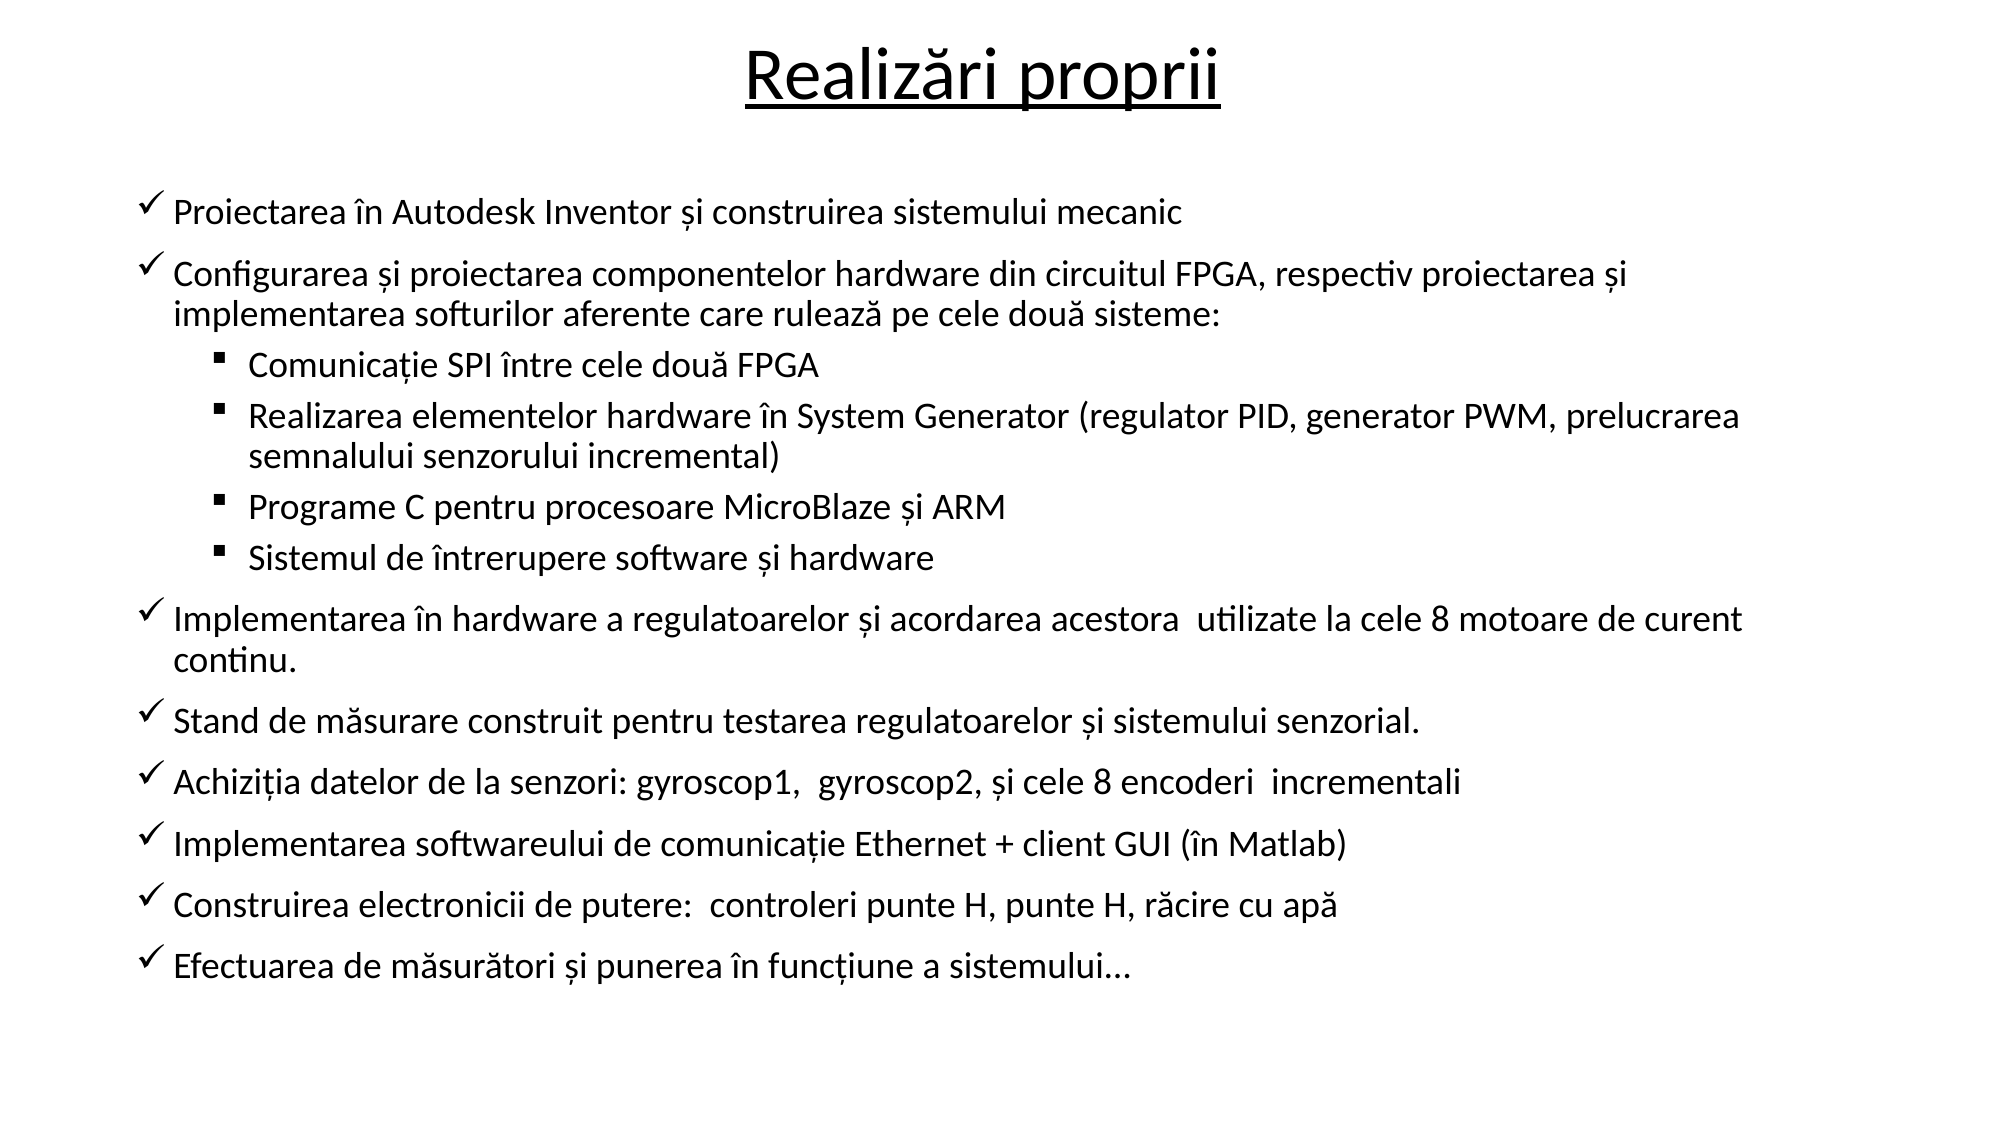

# Realizări proprii
Proiectarea în Autodesk Inventor și construirea sistemului mecanic
Configurarea și proiectarea componentelor hardware din circuitul FPGA, respectiv proiectarea și implementarea softurilor aferente care rulează pe cele două sisteme:
Comunicaţie SPI între cele două FPGA
Realizarea elementelor hardware în System Generator (regulator PID, generator PWM, prelucrarea semnalului senzorului incremental)
Programe C pentru procesoare MicroBlaze şi ARM
Sistemul de întrerupere software şi hardware
Implementarea în hardware a regulatoarelor și acordarea acestora  utilizate la cele 8 motoare de curent continu.
Stand de măsurare construit pentru testarea regulatoarelor și sistemului senzorial.
Achiziția datelor de la senzori: gyroscop1,  gyroscop2, și cele 8 encoderi  incrementali
Implementarea softwareului de comunicație Ethernet + client GUI (în Matlab)
Construirea electronicii de putere:  controleri punte H, punte H, răcire cu apă
Efectuarea de măsurători și punerea în funcțiune a sistemului…